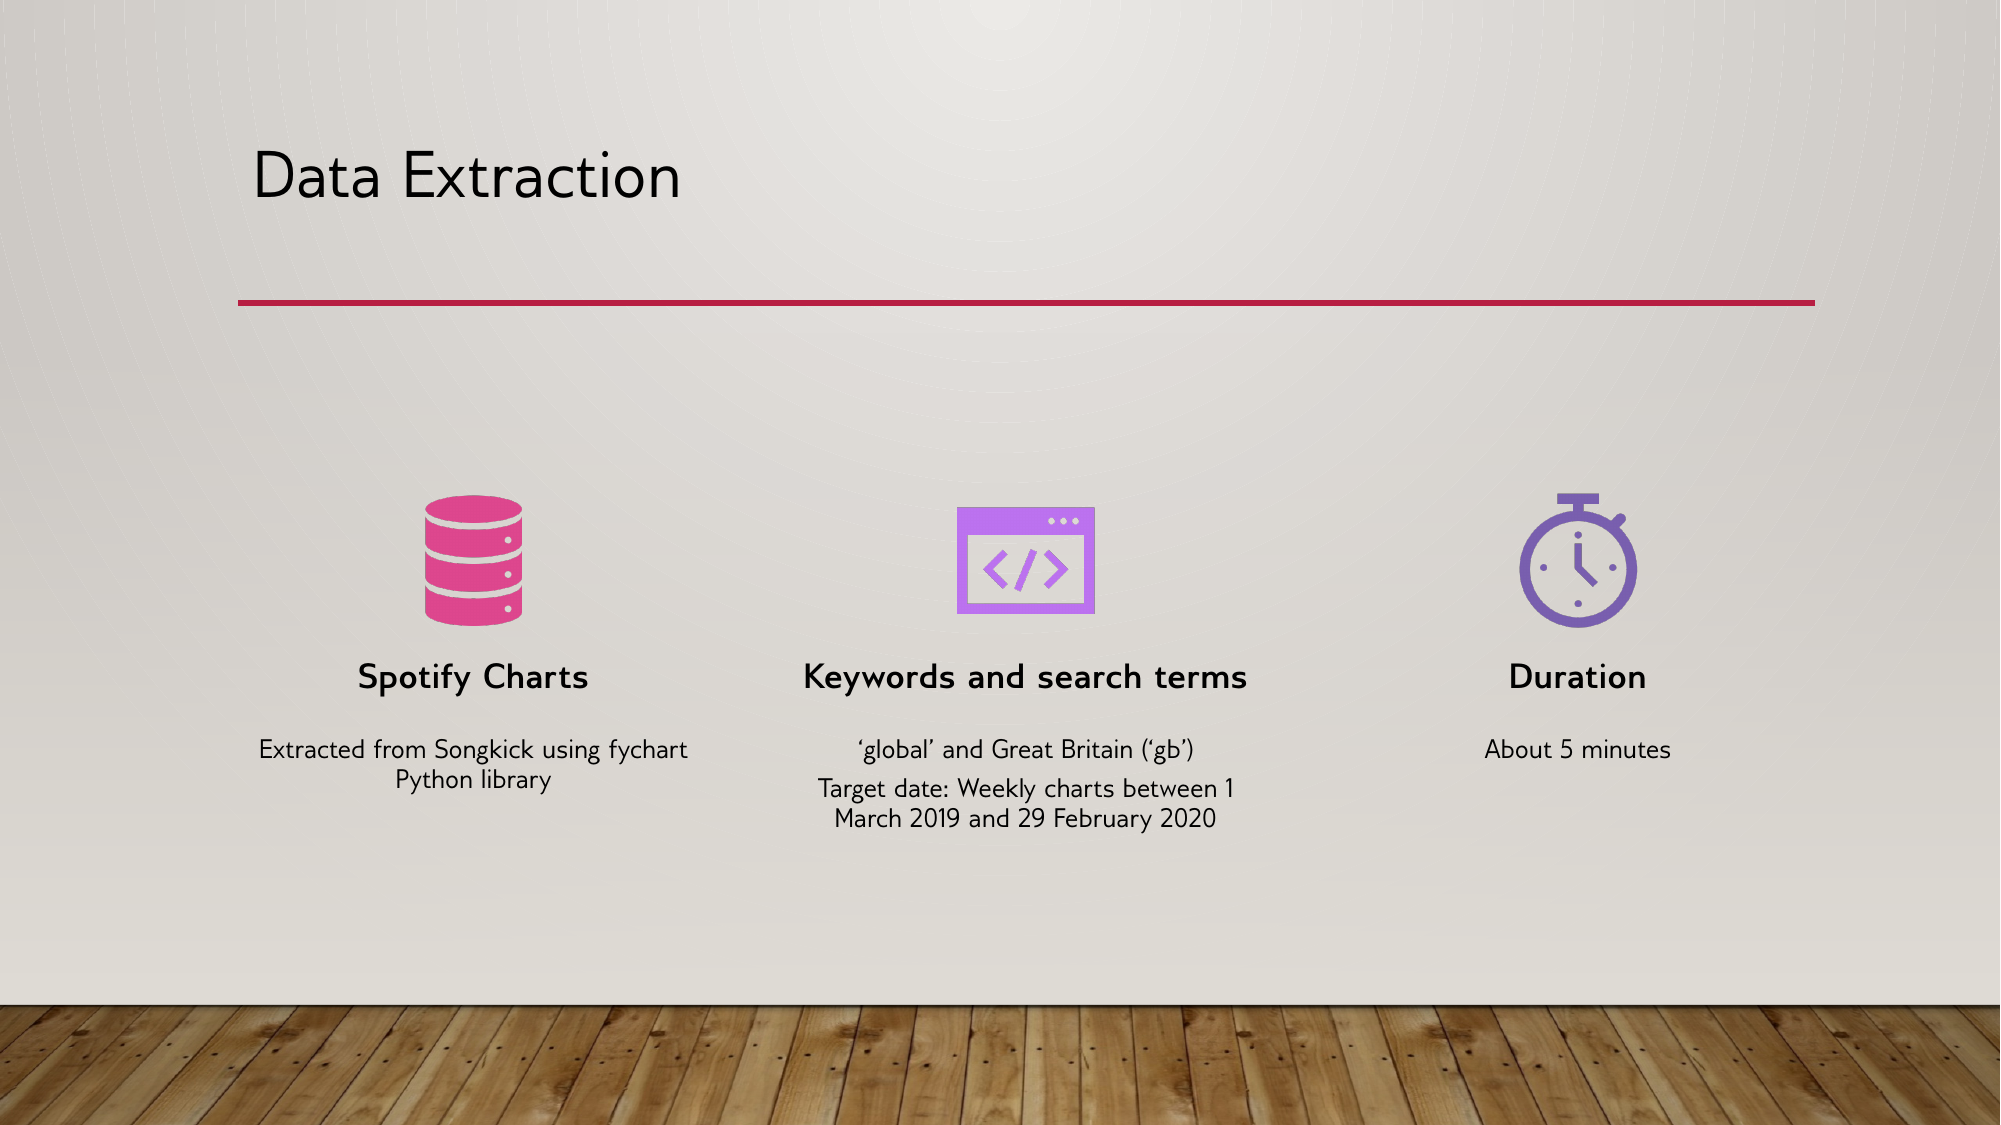

# Data Extraction
Spotify Charts
Extracted from Songkick using fychart Python library
Keywords and search terms
‘global’ and Great Britain (‘gb’)
Target date: Weekly charts between 1 March 2019 and 29 February 2020
Duration
About 5 minutes